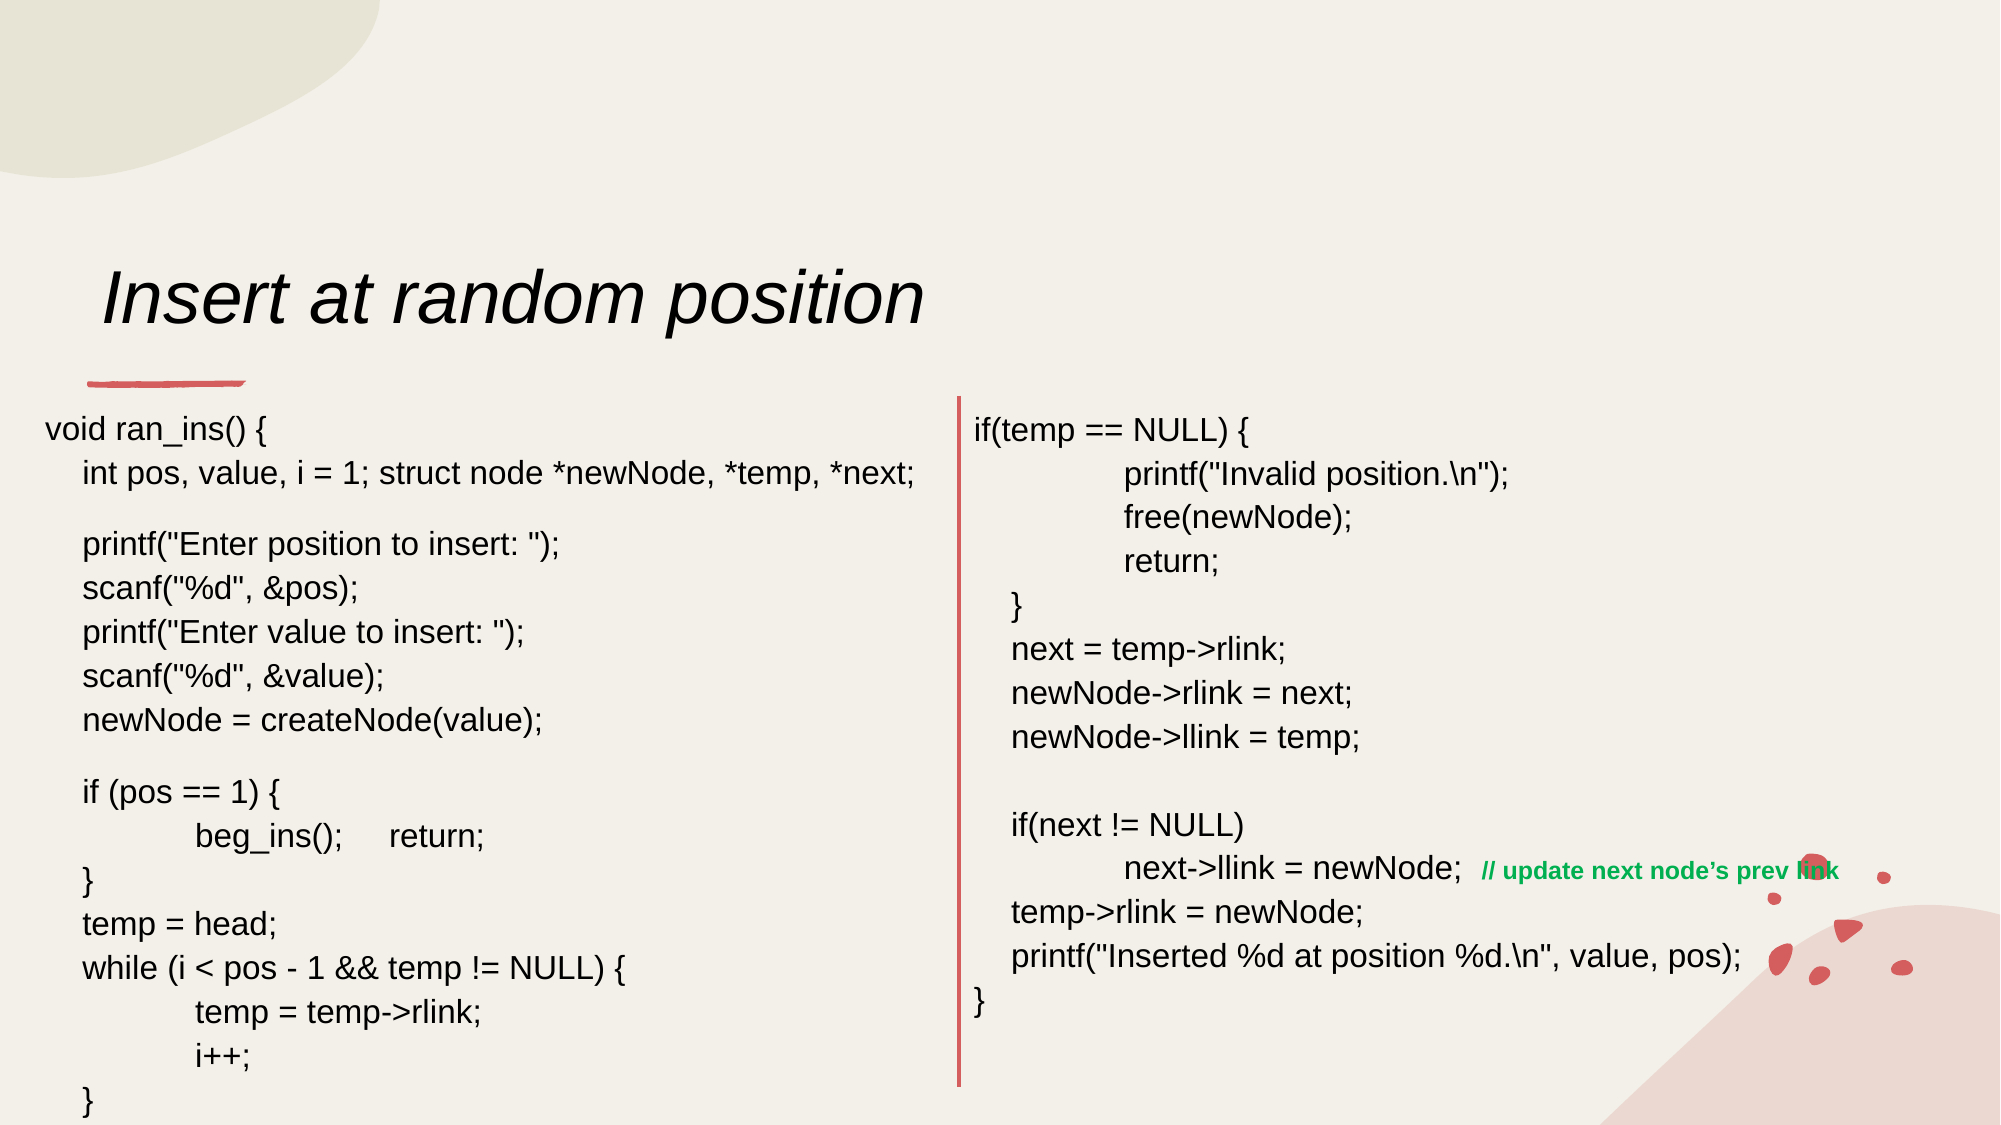

# Insert at random position
void ran_ins() {
    int pos, value, i = 1; struct node *newNode, *temp, *next;

    printf("Enter position to insert: ");
    scanf("%d", &pos);
    printf("Enter value to insert: ");
    scanf("%d", &value);
    newNode = createNode(value);

    if (pos == 1) {
	beg_ins();     return;
    }
    temp = head;
    while (i < pos - 1 && temp != NULL) {
	temp = temp->rlink;
	i++;
    }
if(temp == NULL) {
	printf("Invalid position.\n");
	free(newNode);
	return;
    }
    next = temp->rlink;
    newNode->rlink = next;
    newNode->llink = temp;

    if(next != NULL)
	next->llink = newNode;  // update next node’s prev link
    temp->rlink = newNode;
    printf("Inserted %d at position %d.\n", value, pos);
}